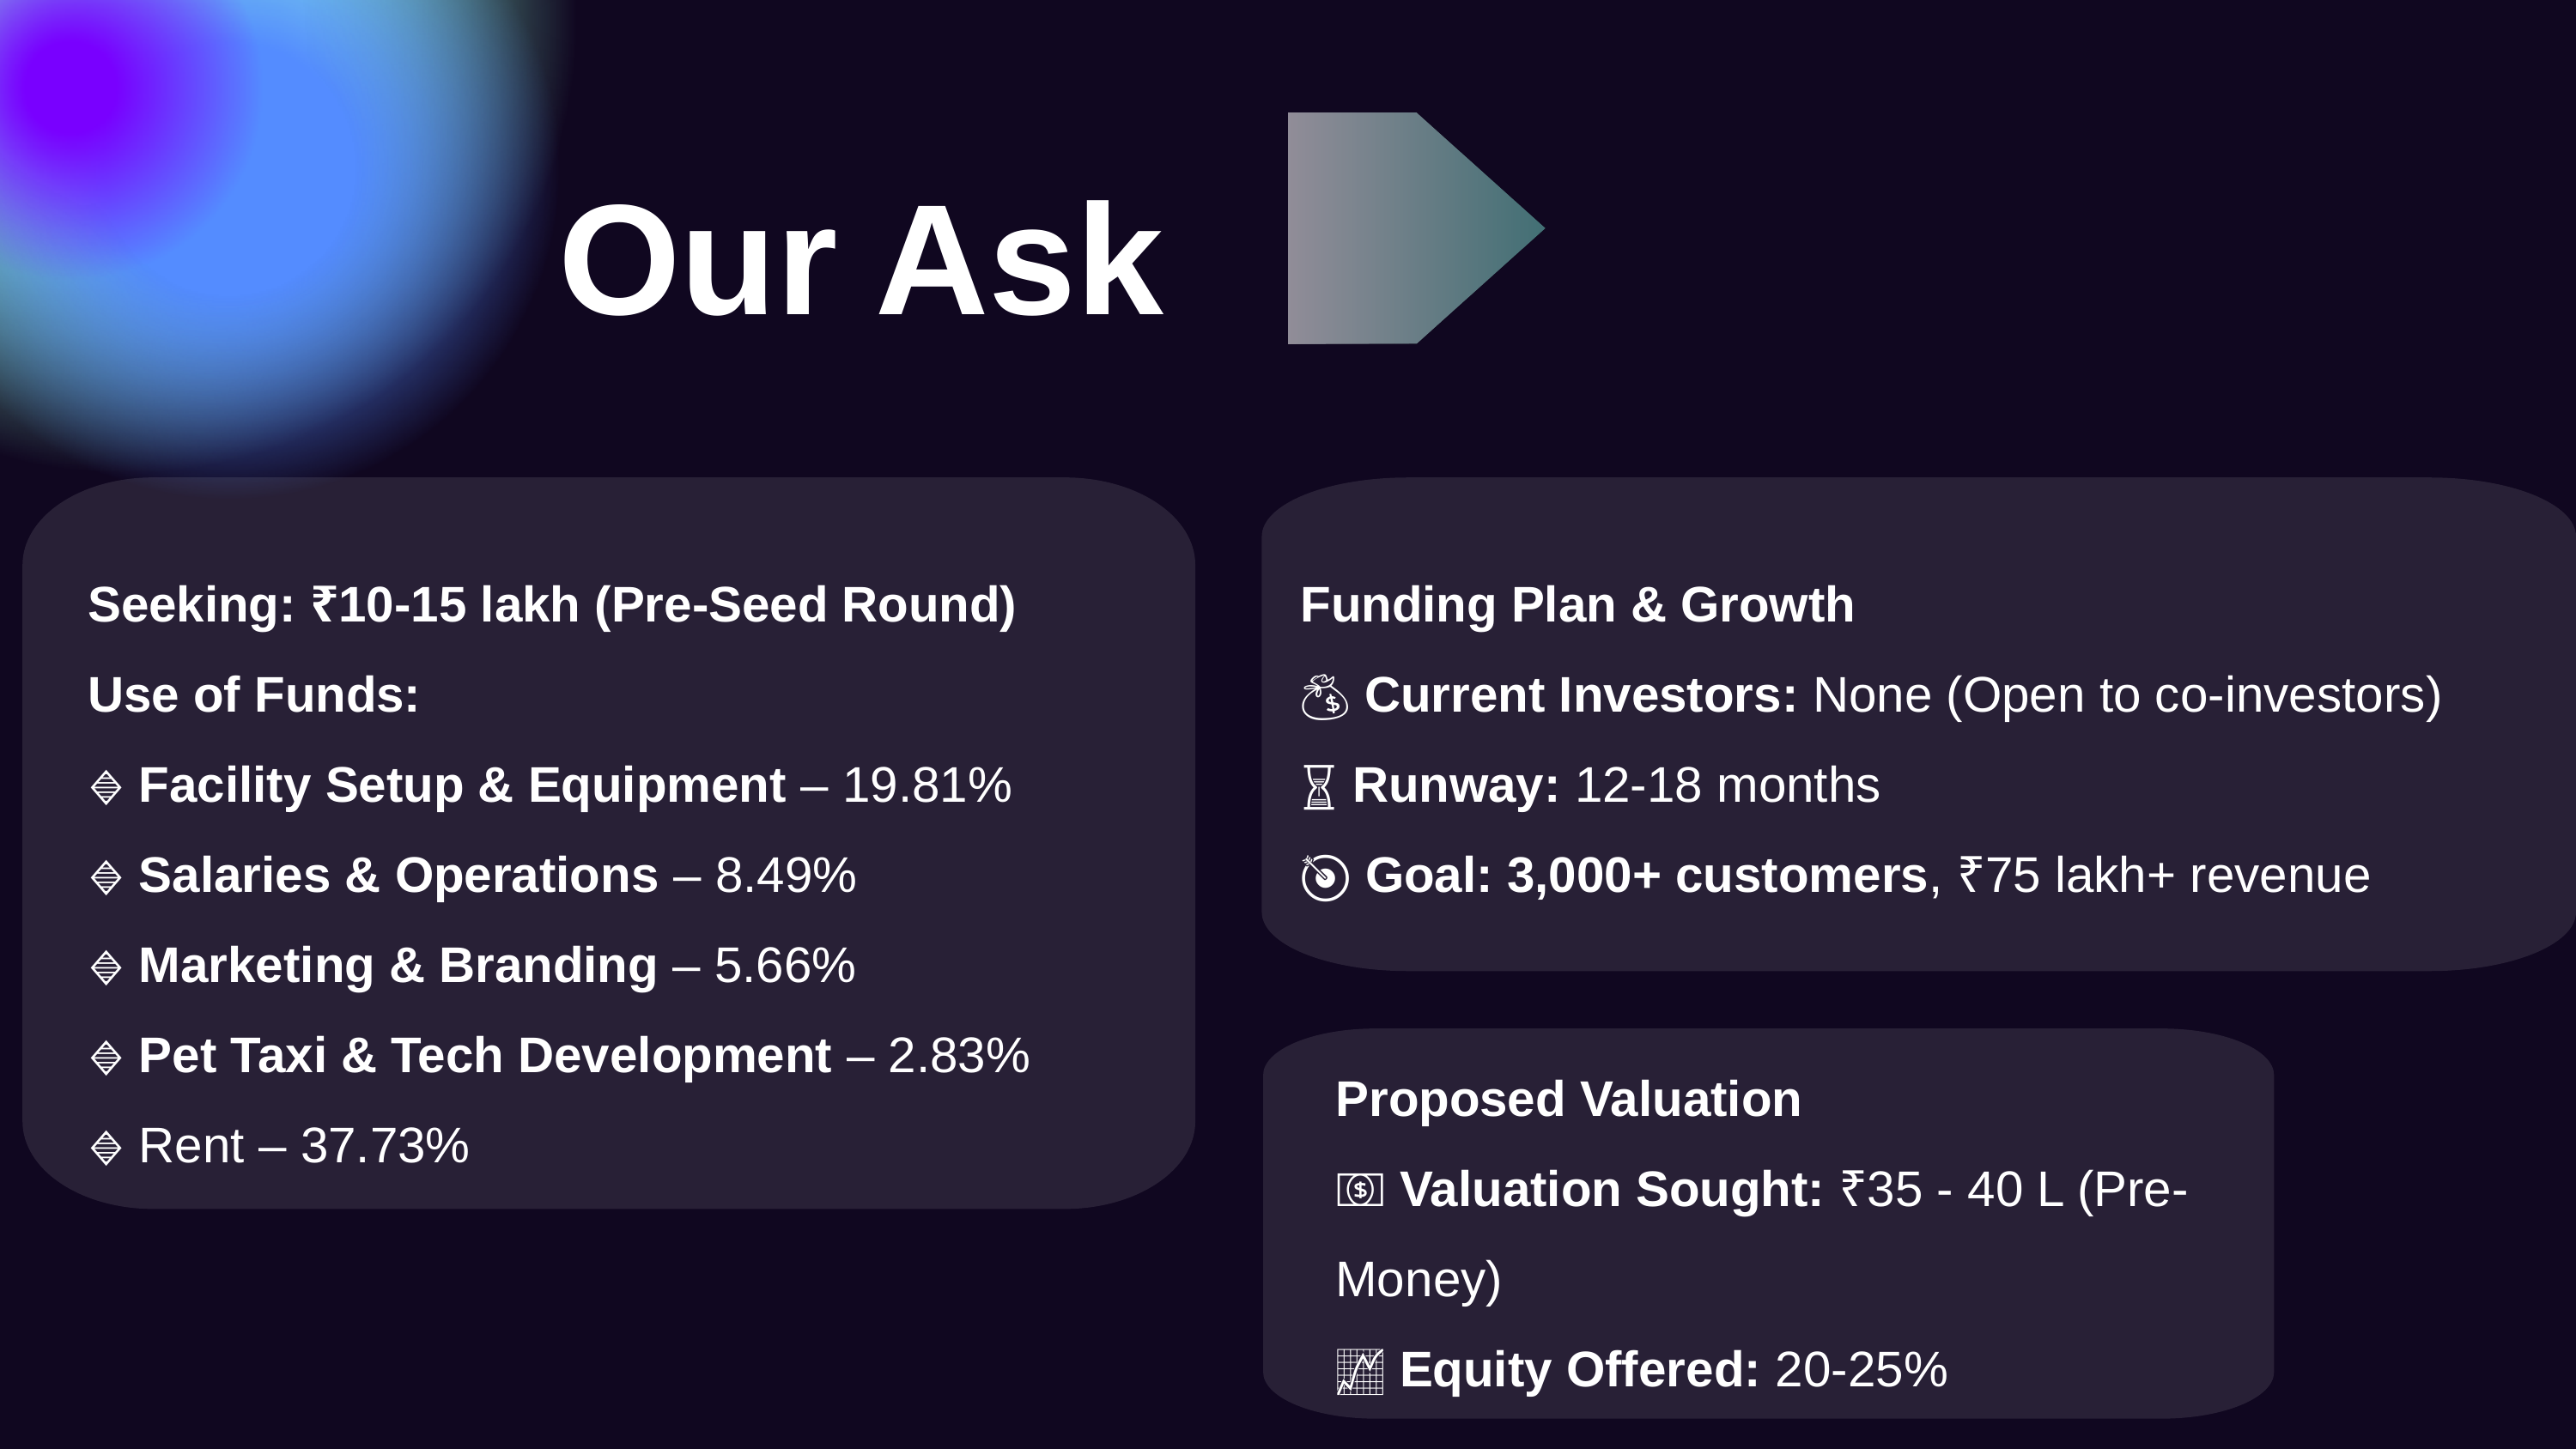

Our Ask

Seeking: ₹10-15 lakh (Pre-Seed Round)
Use of Funds:
🔹 Facility Setup & Equipment – 19.81%
🔹 Salaries & Operations – 8.49%
🔹 Marketing & Branding – 5.66%
🔹 Pet Taxi & Tech Development – 2.83%
🔹 Rent – 37.73%
Funding Plan & Growth
💰 Current Investors: None (Open to co-investors)
⏳ Runway: 12-18 months
🎯 Goal: 3,000+ customers, ₹75 lakh+ revenue

Proposed Valuation
💵 Valuation Sought: ₹35 - 40 L (Pre-Money)
📈 Equity Offered: 20-25%